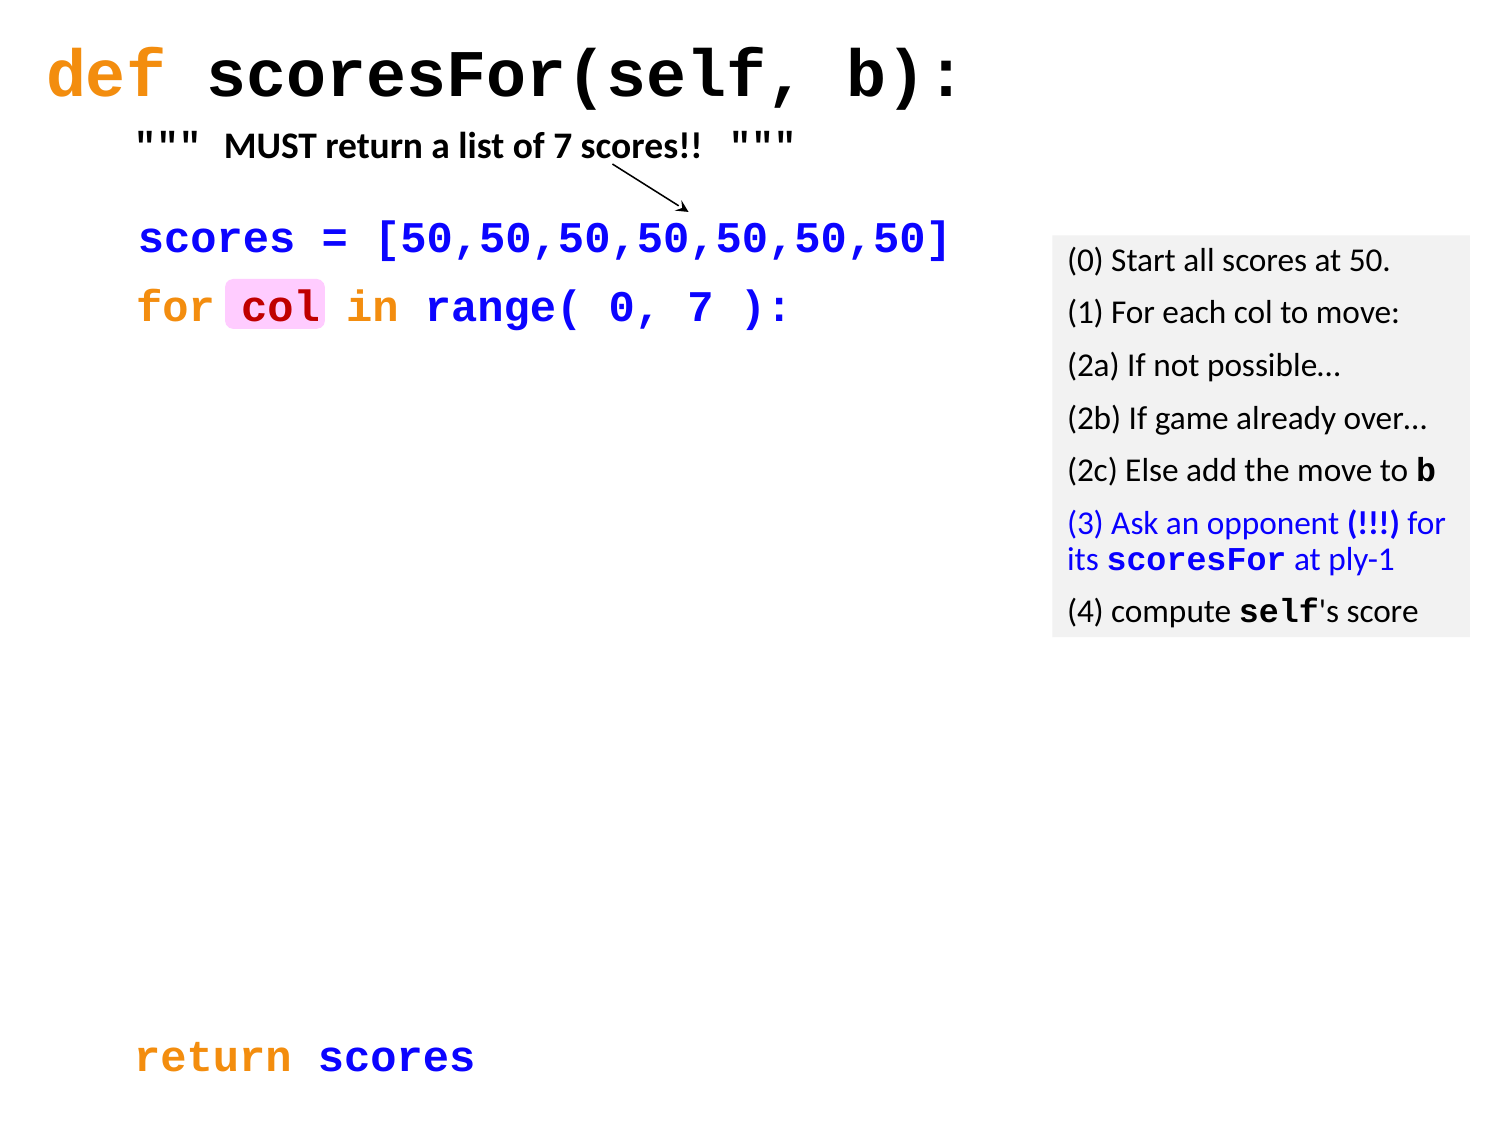

def scoresFor(self, b):
""" MUST return a list of 7 scores!!   """

scores = [50,50,50,50,50,50,50]
(0) Start all scores at 50.
(1) For each col to move:
(2a) If not possible…
(2b) If game already over…
(2c) Else add the move to b
(3) Ask an opponent (!!!) for its scoresFor at ply-1
(4) compute self's score
for col in range( 0, 7 ):

return scores